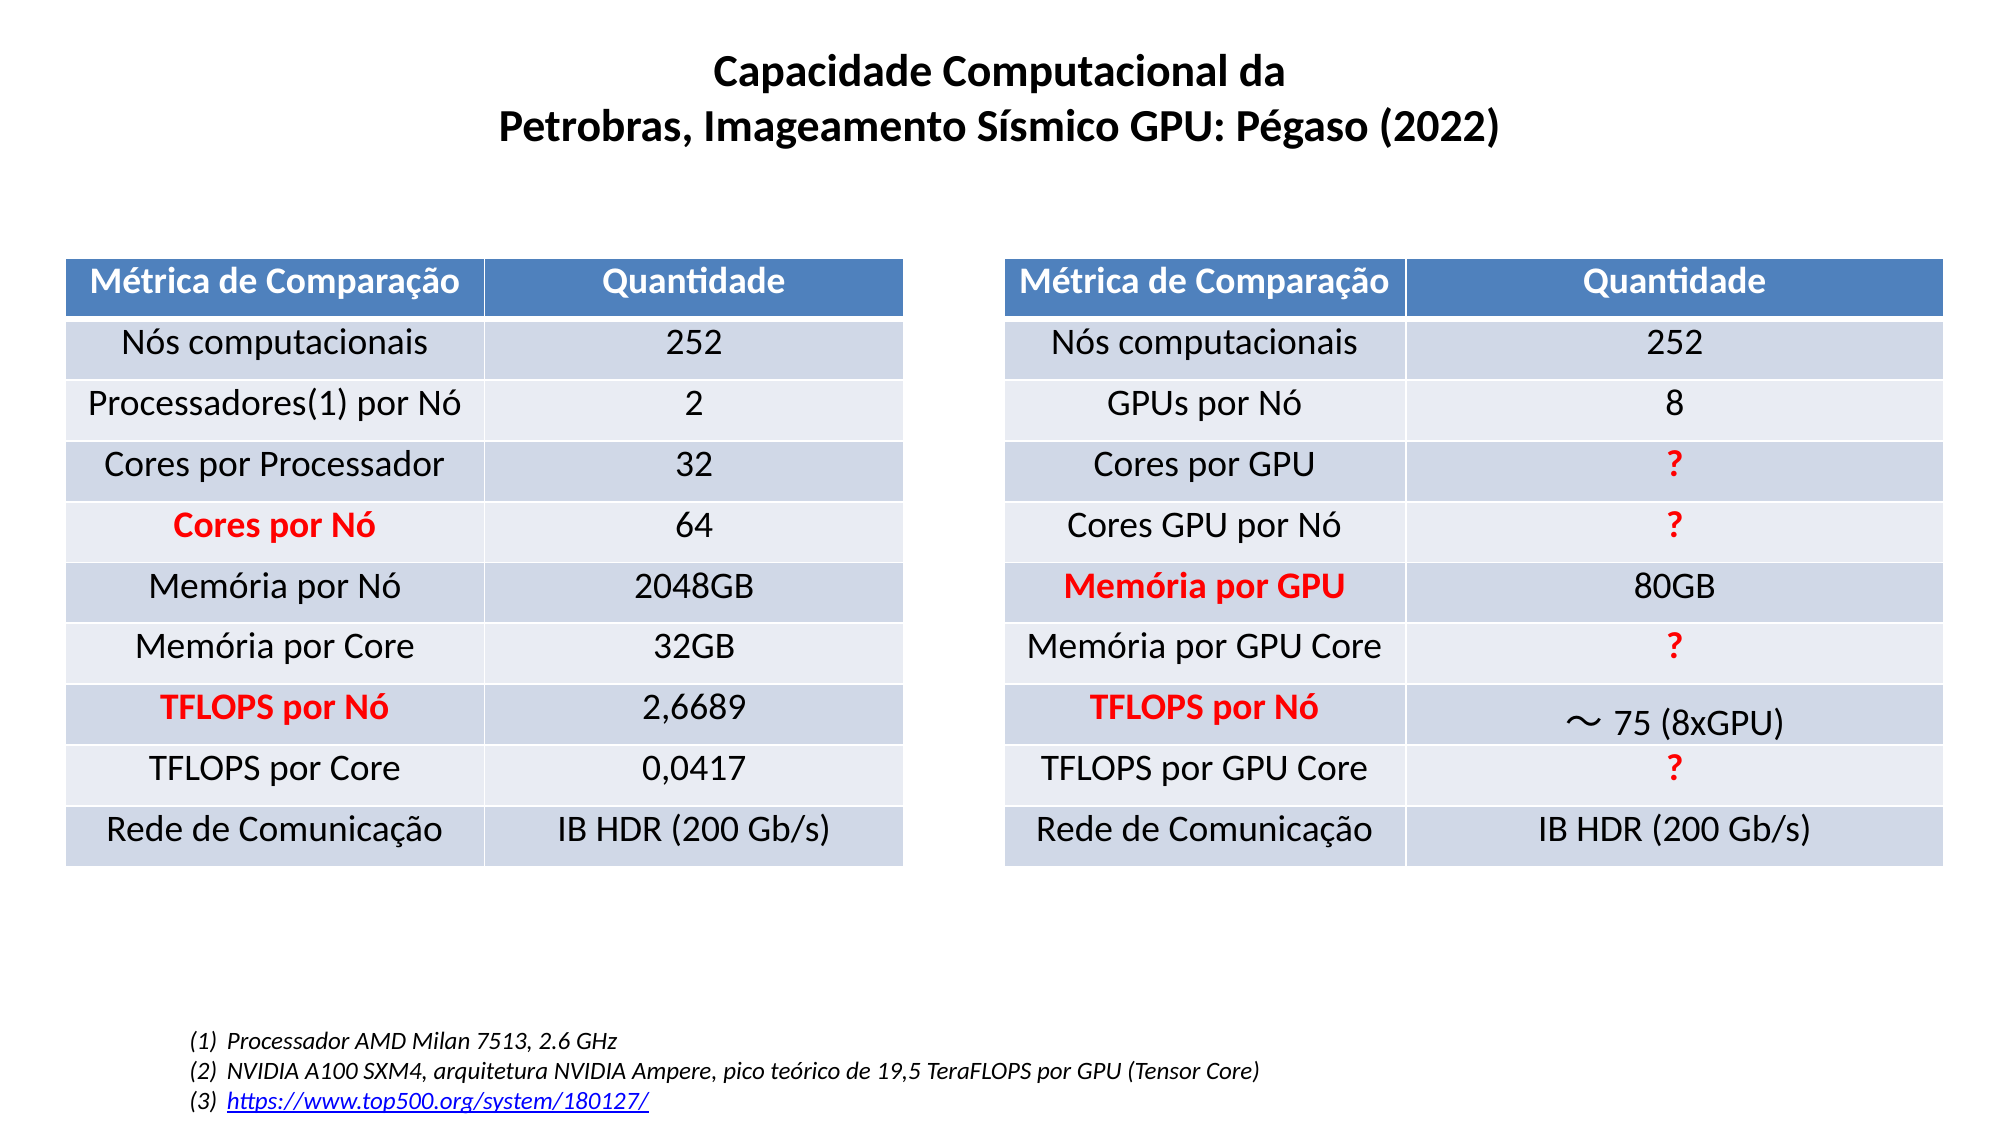

Capacidade Computacional da
Petrobras, Imageamento Sísmico GPU: Pégaso (2022)
| Métrica de Comparação | Quantidade |
| --- | --- |
| Nós computacionais | 252 |
| Processadores(1) por Nó | 2 |
| Cores por Processador | 32 |
| Cores por Nó | 64 |
| Memória por Nó | 2048GB |
| Memória por Core | 32GB |
| TFLOPS por Nó | 2,6689 |
| TFLOPS por Core | 0,0417 |
| Rede de Comunicação | IB HDR (200 Gb/s) |
| Métrica de Comparação | Quantidade |
| --- | --- |
| Nós computacionais | 252 |
| GPUs por Nó | 8 |
| Cores por GPU | ? |
| Cores GPU por Nó | ? |
| Memória por GPU | 80GB |
| Memória por GPU Core | ? |
| TFLOPS por Nó | ～75 (8xGPU) |
| TFLOPS por GPU Core | ? |
| Rede de Comunicação | IB HDR (200 Gb/s) |
Processador AMD Milan 7513, 2.6 GHz
NVIDIA A100 SXM4, arquitetura NVIDIA Ampere, pico teórico de 19,5 TeraFLOPS por GPU (Tensor Core)
https://www.top500.org/system/180127/